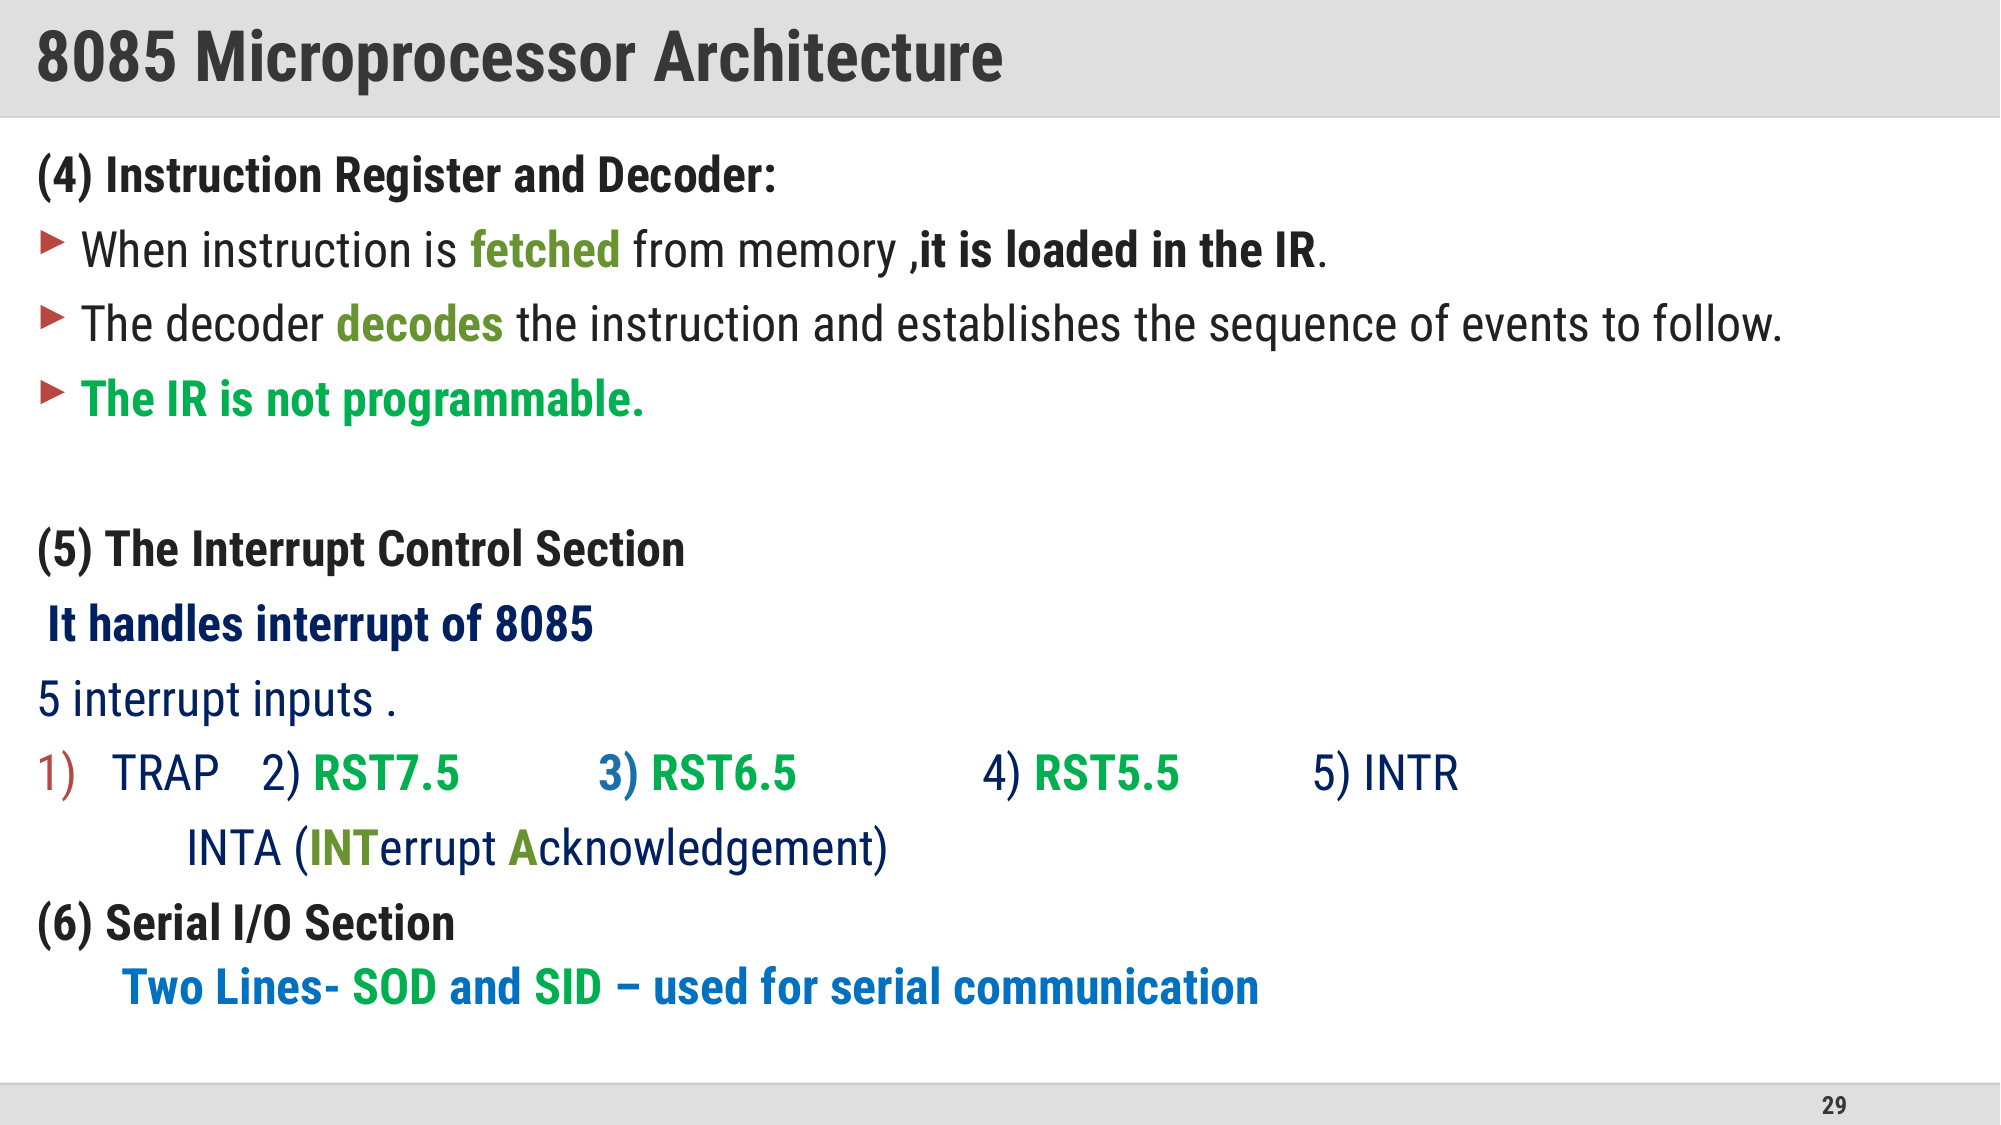

# 8085 Microprocessor Architecture
(4) Instruction Register and Decoder:
When instruction is fetched from memory ,it is loaded in the IR.
The decoder decodes the instruction and establishes the sequence of events to follow.
The IR is not programmable.

(5) The Interrupt Control Section
 It handles interrupt of 8085
5 interrupt inputs .
TRAP 	2) RST7.5            3) RST6.5                4) RST5.5	5) INTR
	INTA (INTerrupt Acknowledgement)
(6) Serial I/O Section
Two Lines- SOD and SID – used for serial communication